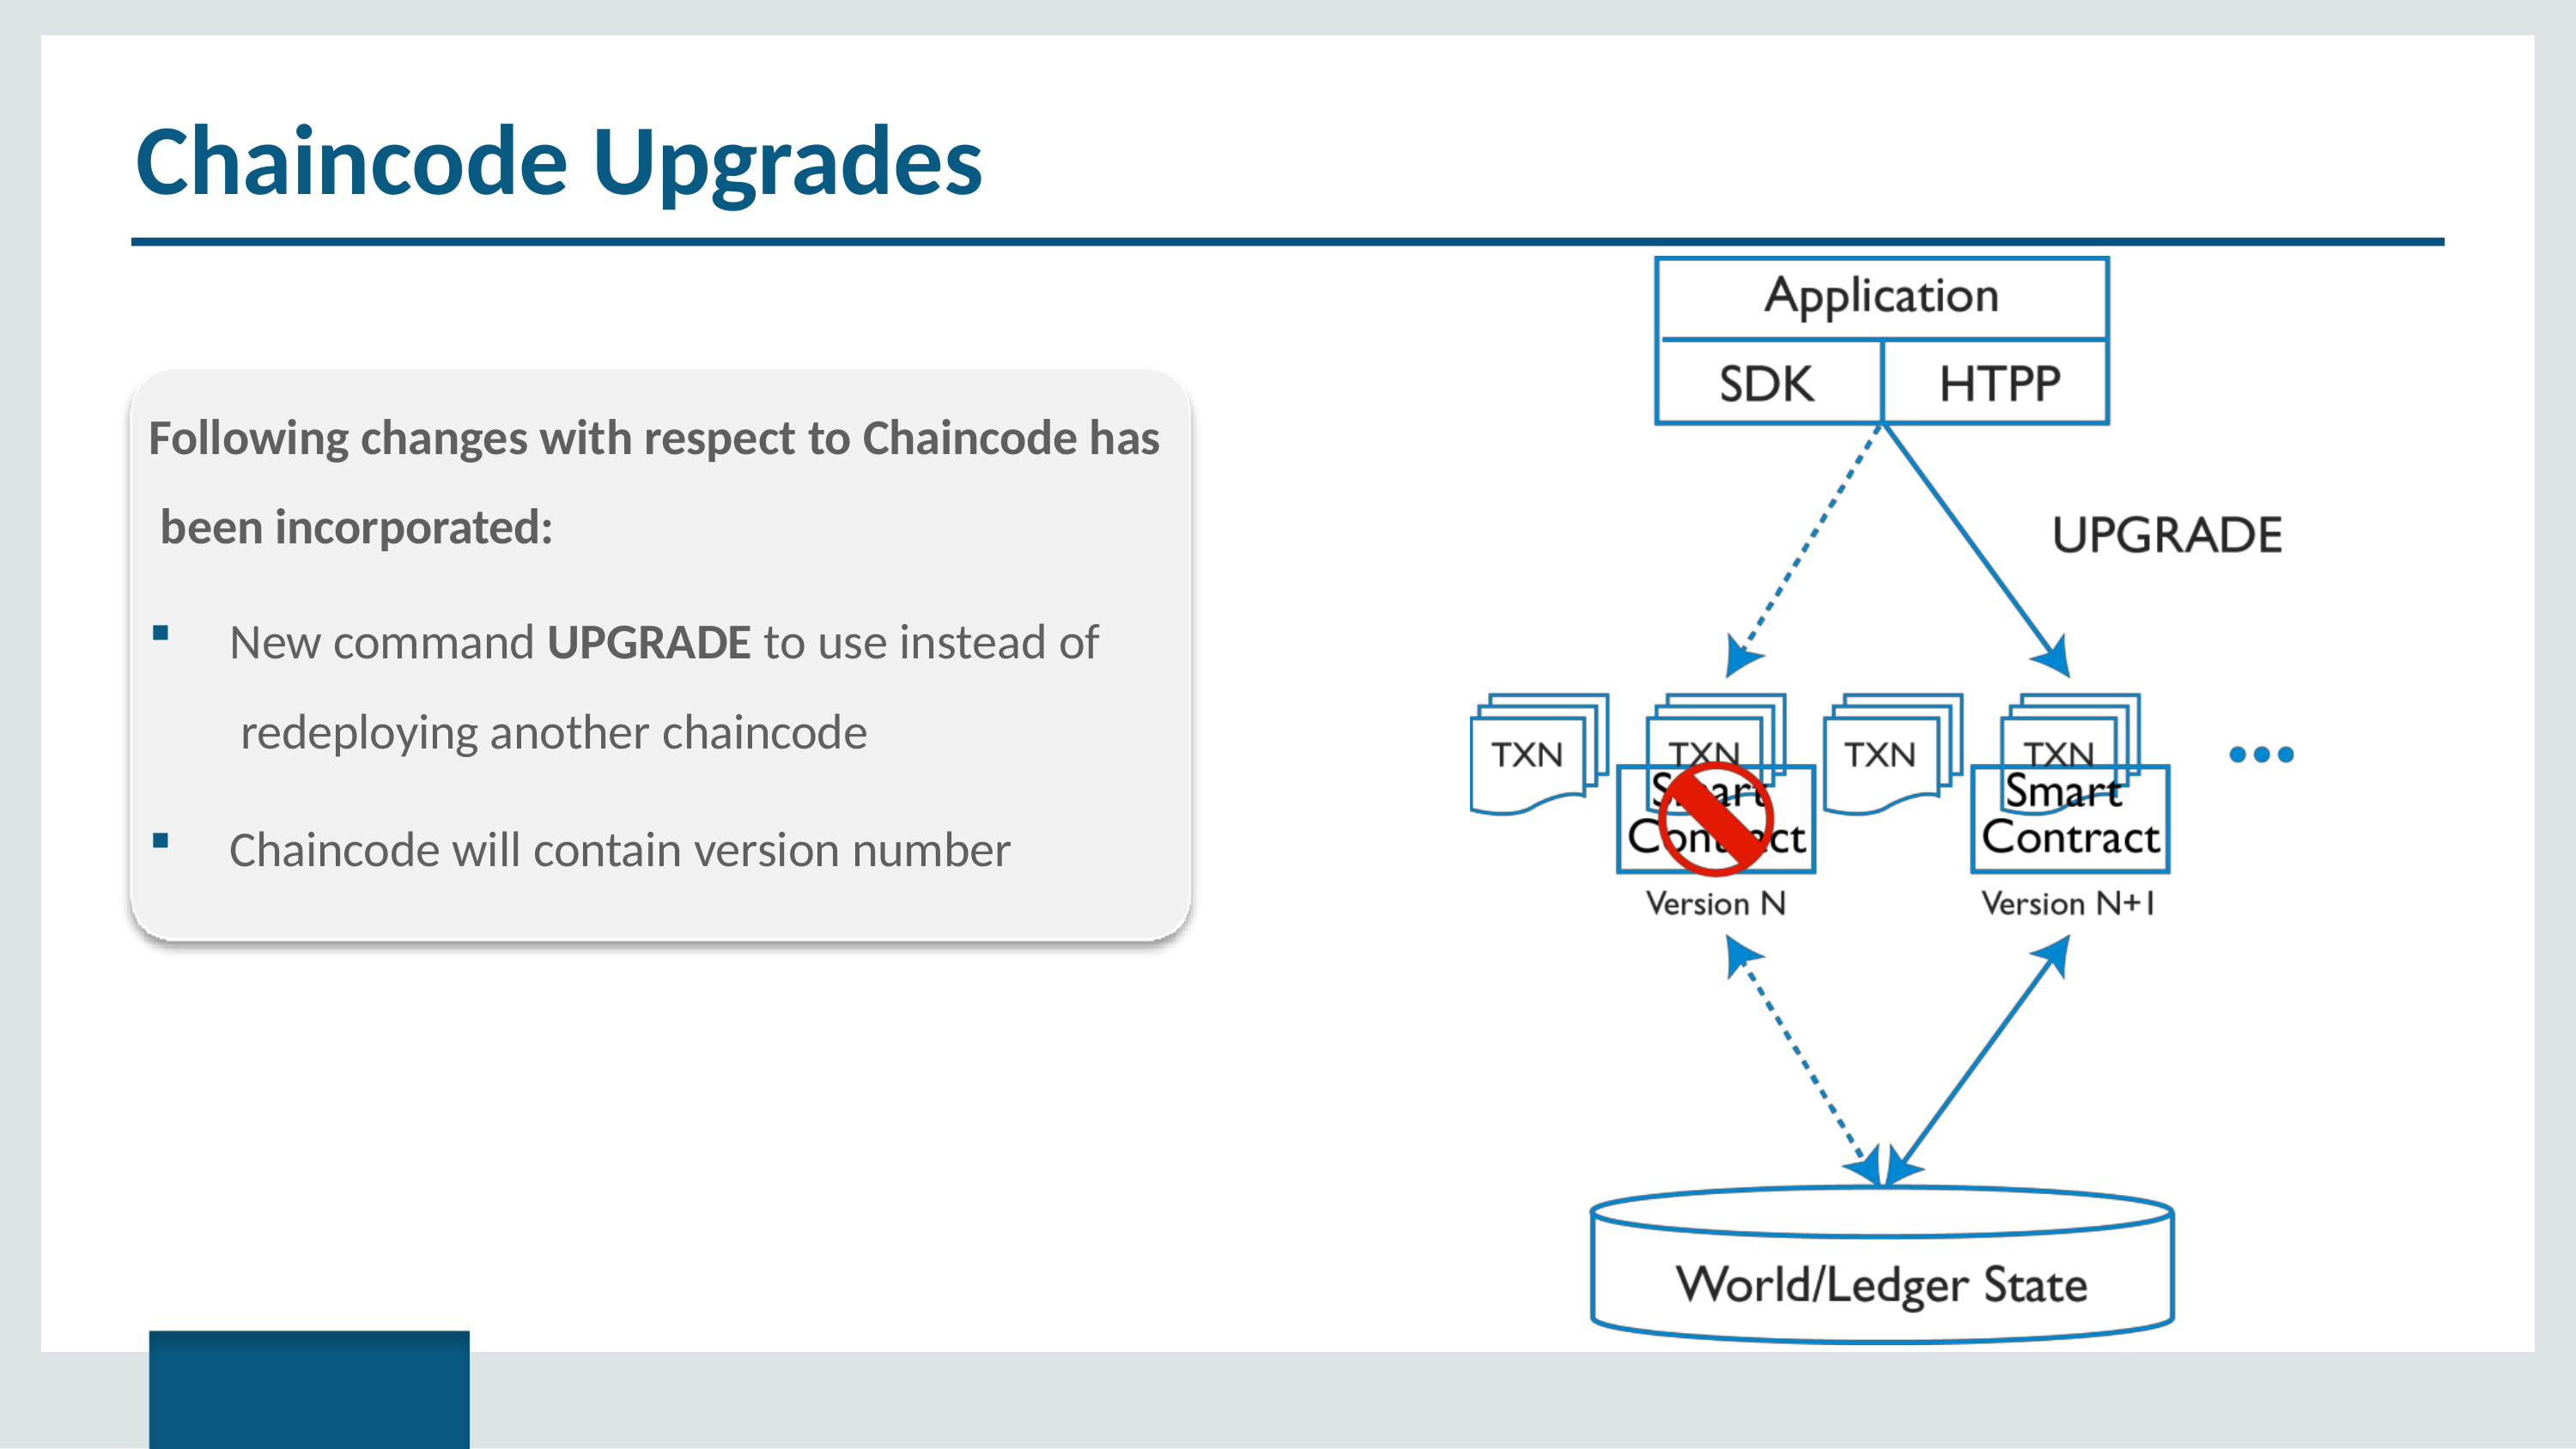

# Chaincode Upgrades

Following changes with respect to Chaincode has  been incorporated:
New command UPGRADE to use instead of  redeploying another chaincode

Chaincode will contain version number

Copyright © 2017, edureka and/or its affiliates. All rights reserved.